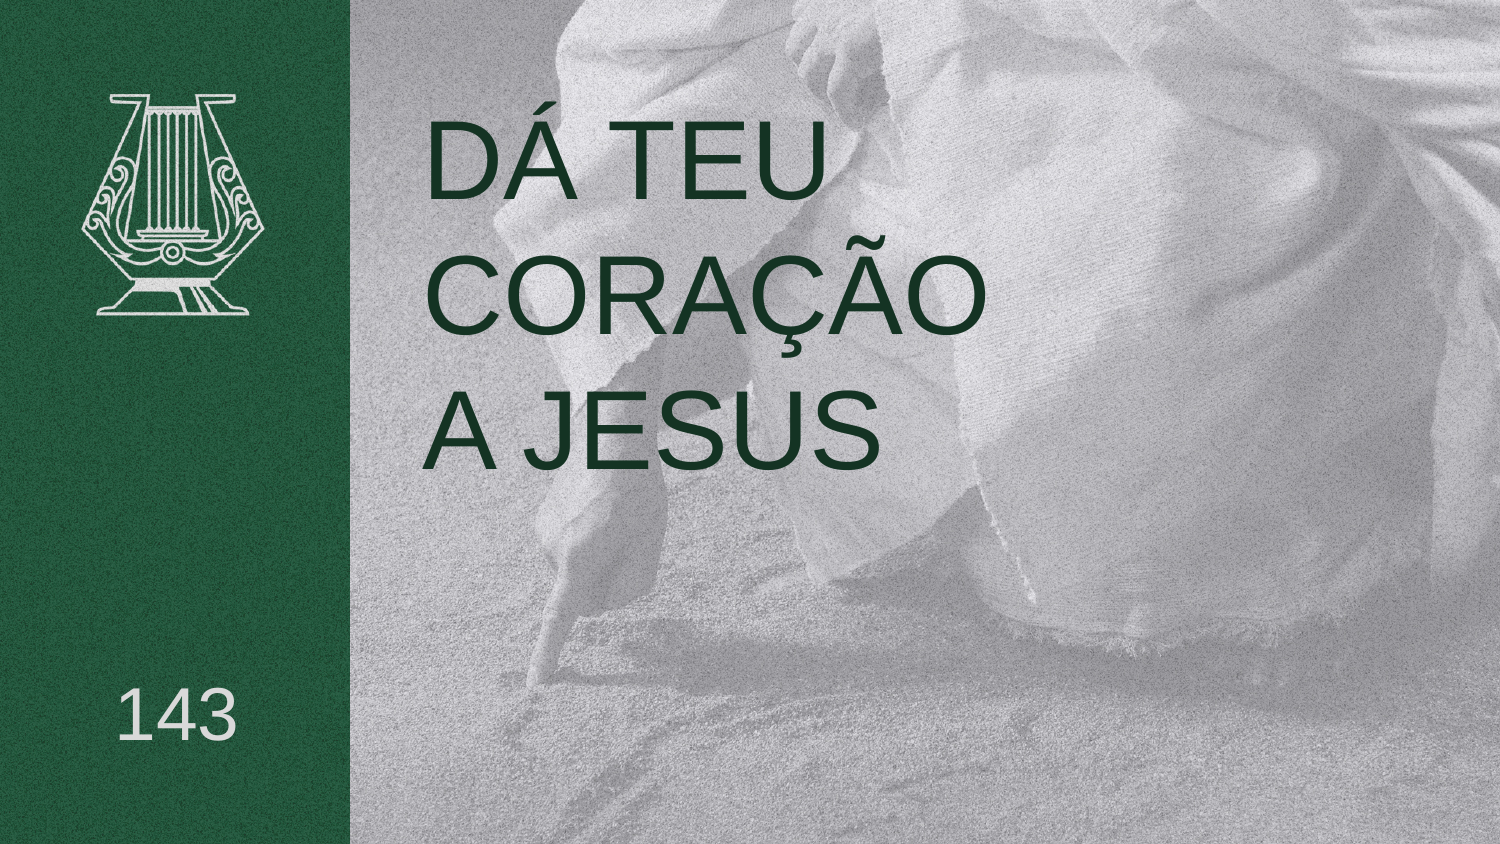

# DÁ TEU CORAÇÃO A JESUS
143